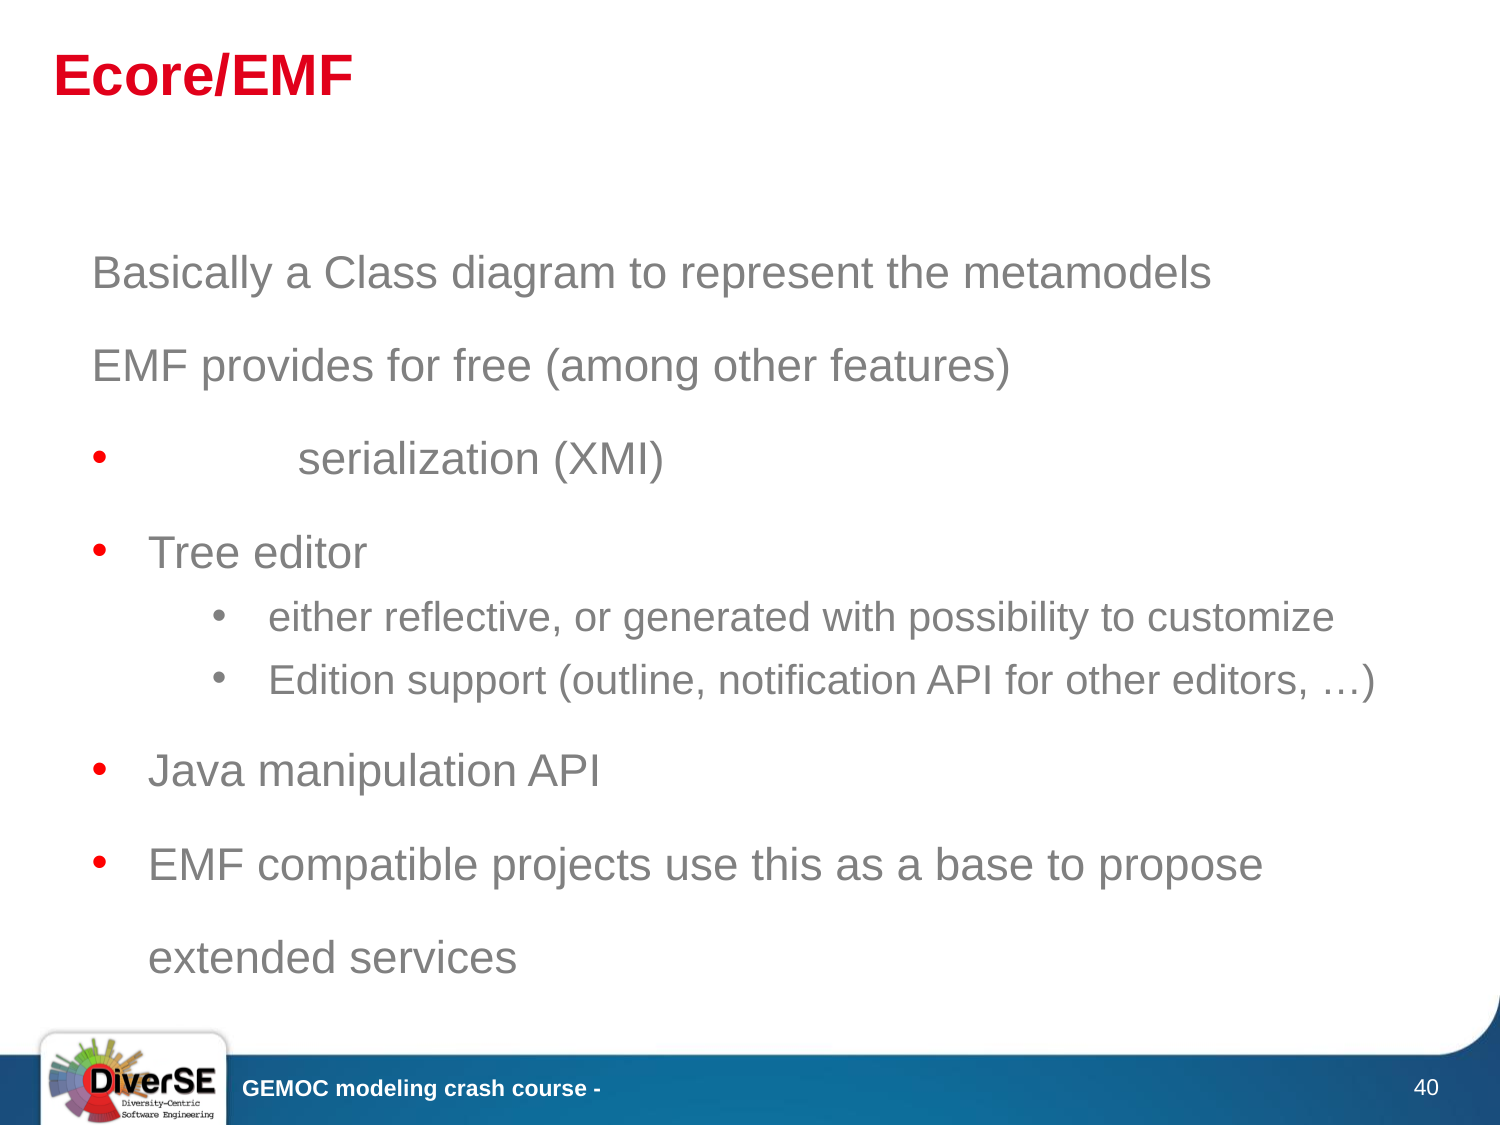

# Ecore/EMF
Basically a Class diagram to represent the metamodels
EMF provides for free (among other features)
	serialization (XMI)
Tree editor
either reflective, or generated with possibility to customize
Edition support (outline, notification API for other editors, …)
Java manipulation API
EMF compatible projects use this as a base to propose extended services

40
GEMOC modeling crash course -